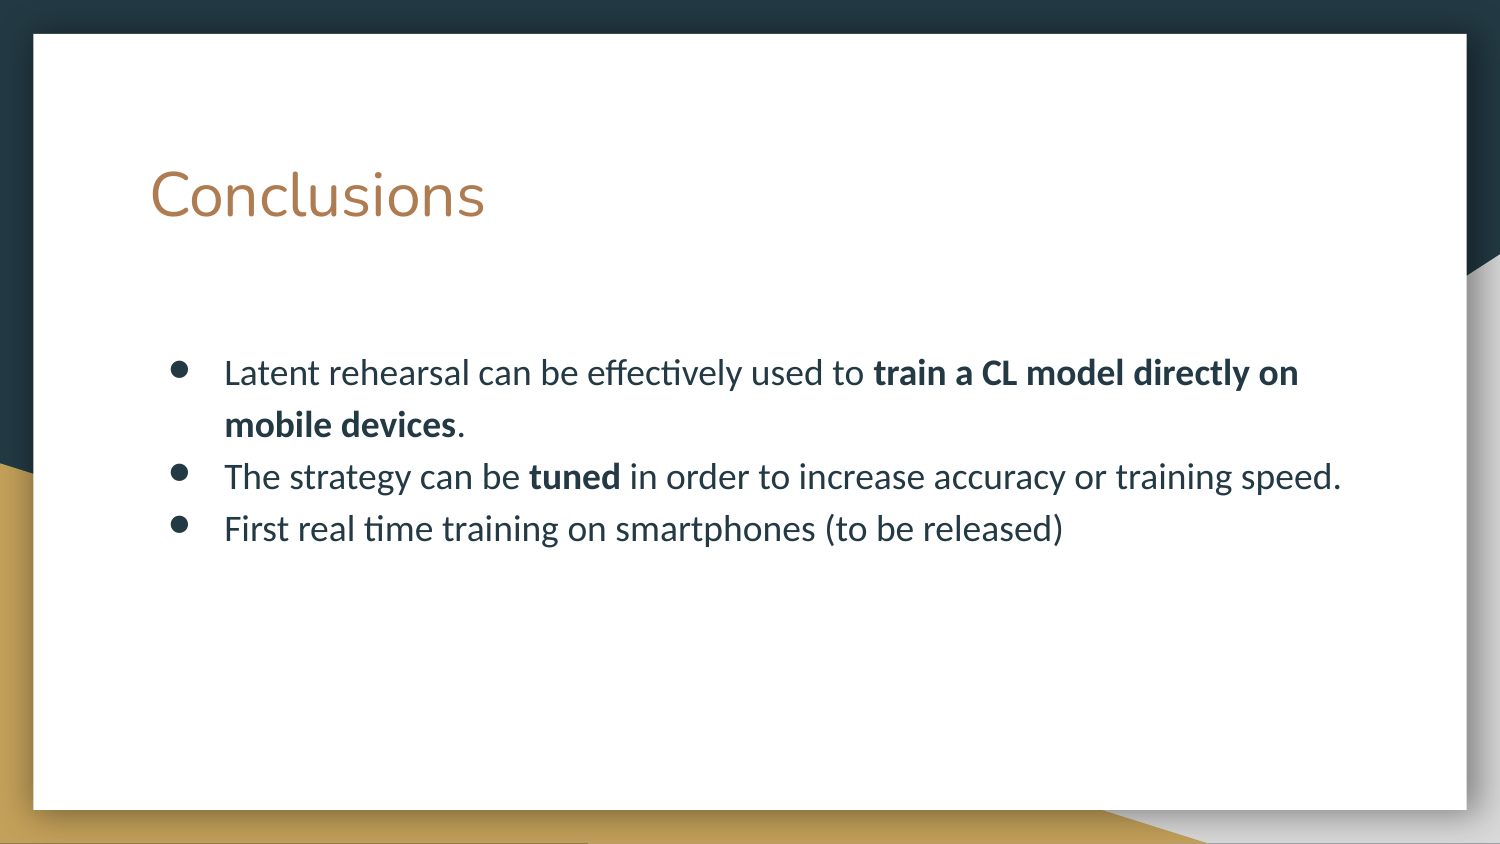

# Conclusions
Latent rehearsal can be effectively used to train a CL model directly on mobile devices.
The strategy can be tuned in order to increase accuracy or training speed.
First real time training on smartphones (to be released)